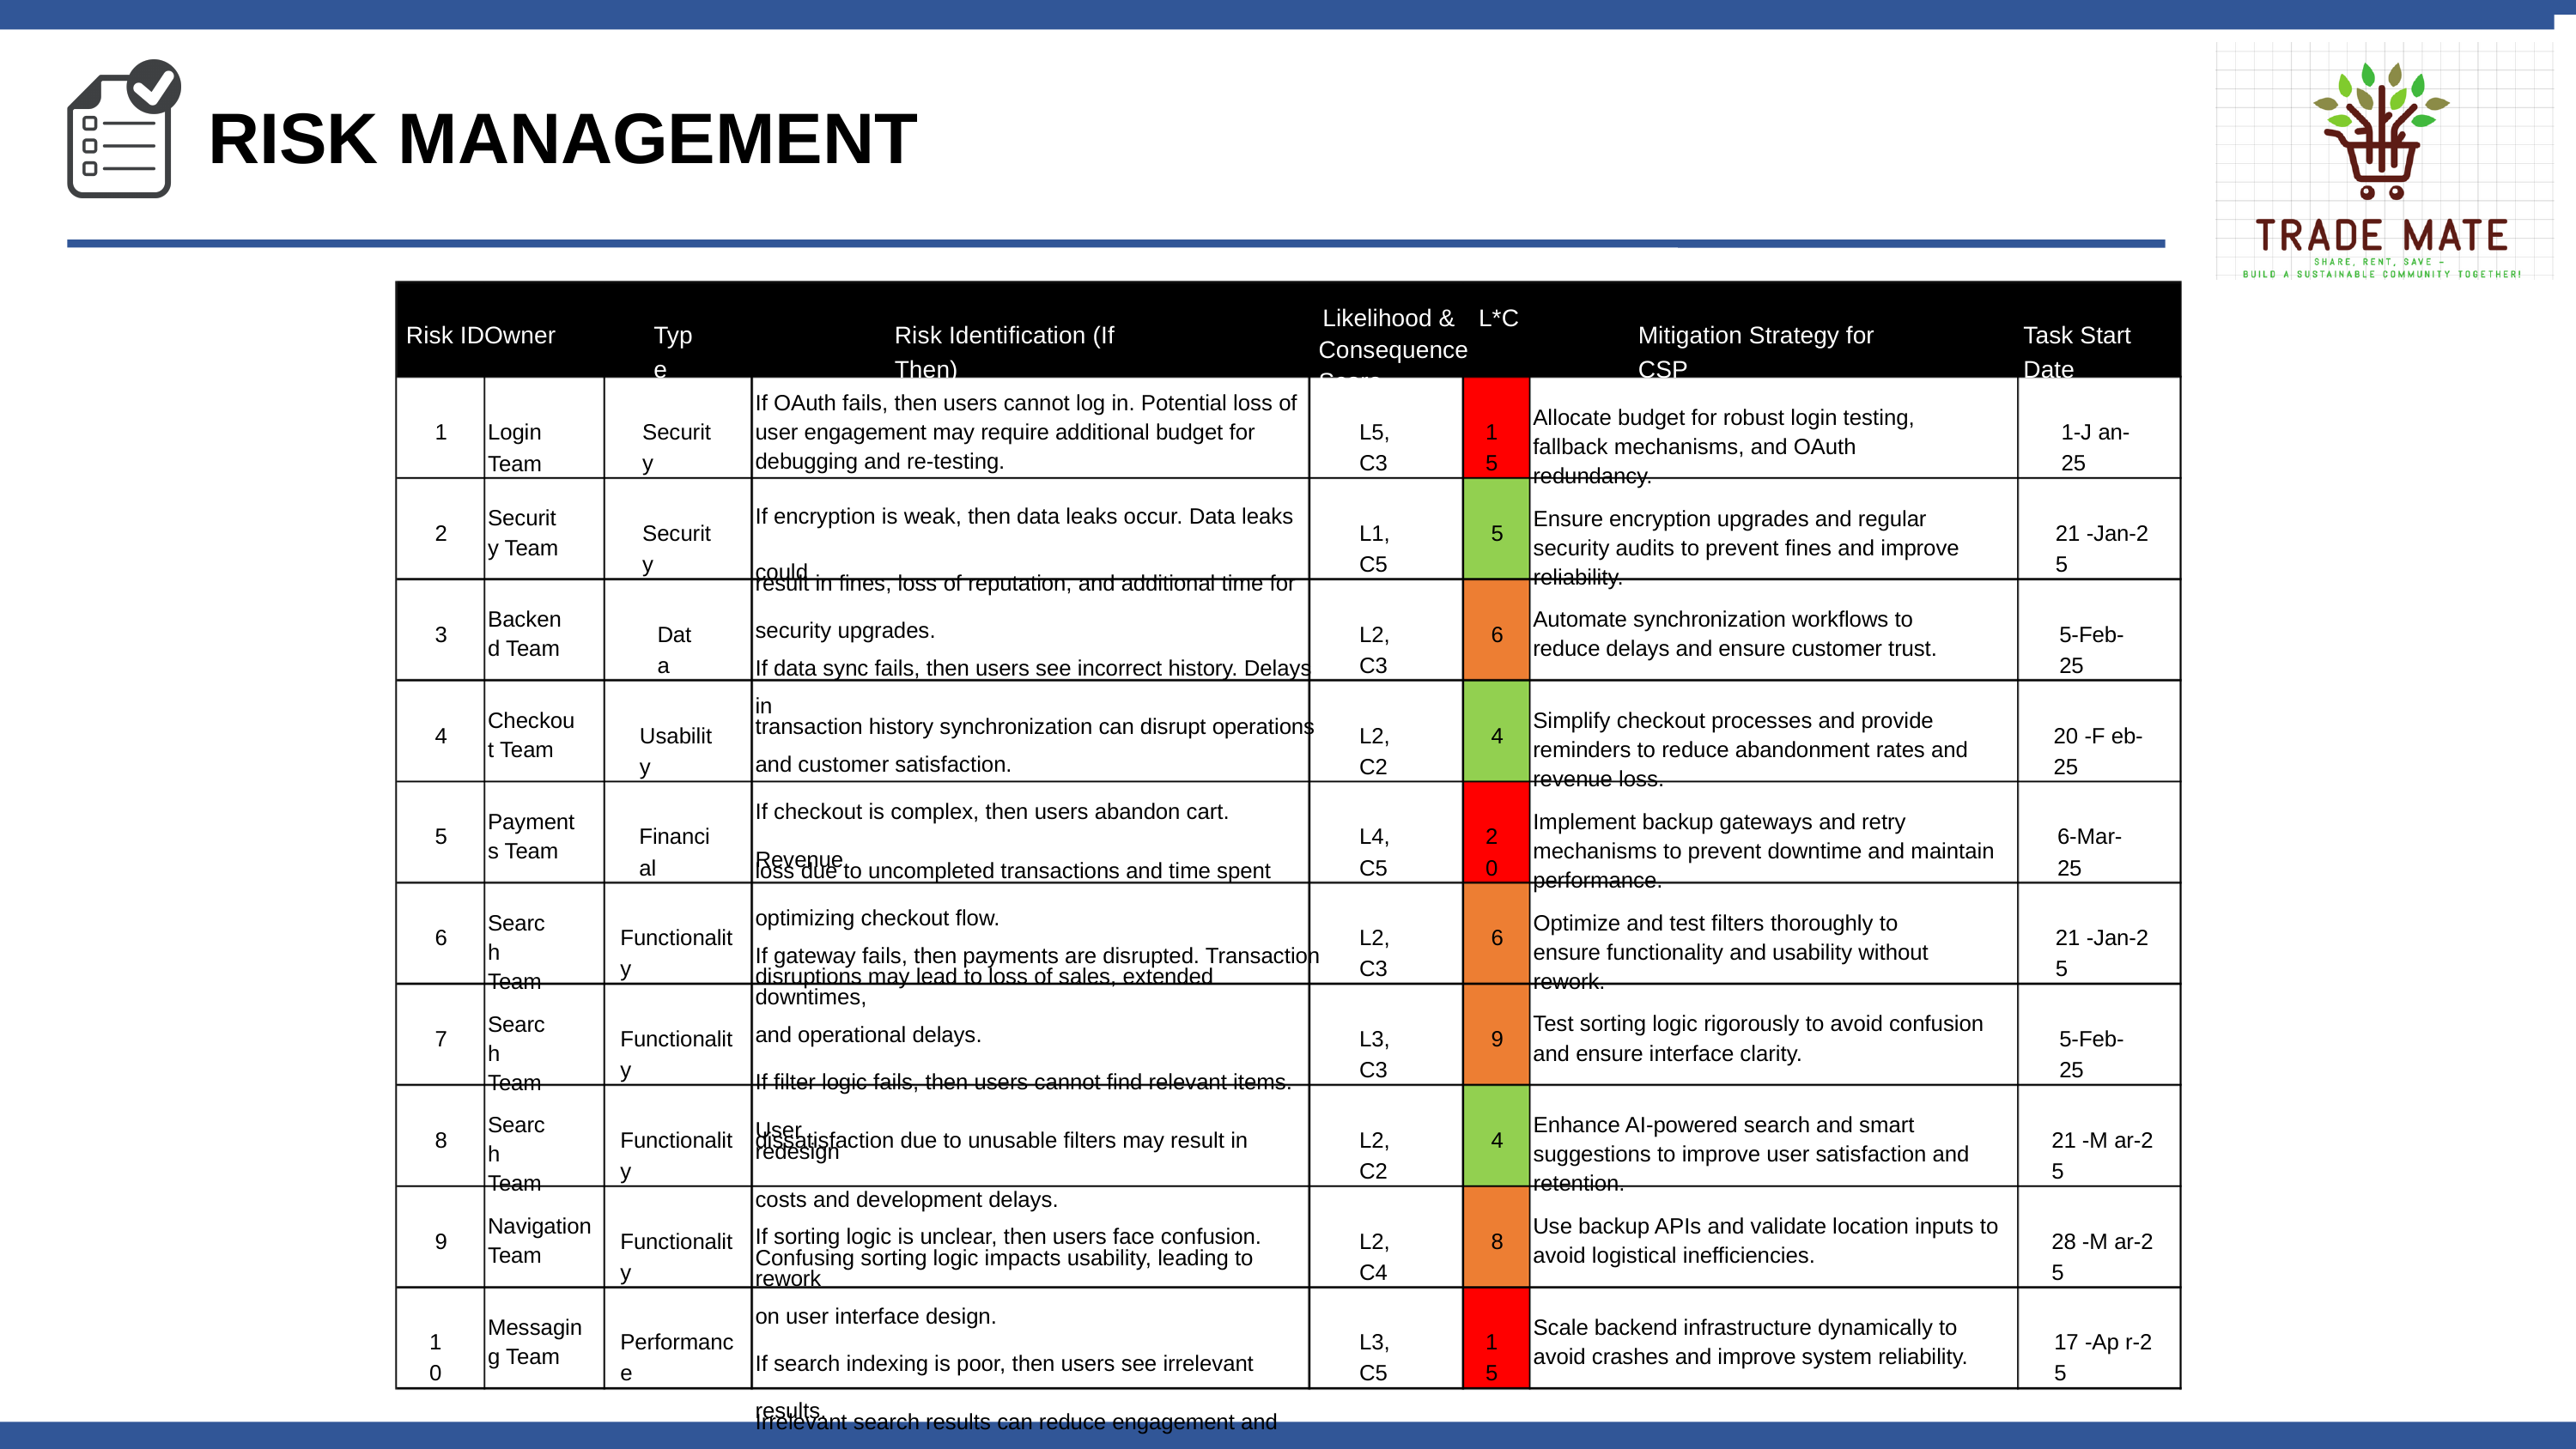

RISK MANAGEMENT

Likelihood &
L*C
Risk IDOwner
Type
Risk Identification (If Then)
Mitigation Strategy for CSP
Task Start Date
Consequence Score
If OAuth fails, then users cannot log in. Potential loss of user engagement may require additional budget for debugging and re-testing.
If encryption is weak, then data leaks occur. Data leaks could
result in fines, loss of reputation, and additional time for
security upgrades.
If data sync fails, then users see incorrect history. Delays in
transaction history synchronization can disrupt operations
and customer satisfaction.
If checkout is complex, then users abandon cart. Revenue
loss due to uncompleted transactions and time spent
optimizing checkout flow.
If gateway fails, then payments are disrupted. Transaction
disruptions may lead to loss of sales, extended downtimes,
and operational delays.
If filter logic fails, then users cannot find relevant items. User
dissatisfaction due to unusable filters may result in redesign
costs and development delays.
If sorting logic is unclear, then users face confusion.
Confusing sorting logic impacts usability, leading to rework
on user interface design.
If search indexing is poor, then users see irrelevant results.
Irrelevant search results can reduce engagement and
necessitate updates to the search
If APIs fail, then map features won't work. Incorrect
locations or delivery zones due to API failures could lead to
logistical issues and user frustration.
If chat backend crashes, then communication is disrupted.
Chat crashes can disrupt transactions, requiring scaling of
infrastructure and reconfiguration.
Allocate budget for robust login testing, fallback mechanisms, and OAuth redundancy.
1
Security
L5, C3
15
1-J an-25
Login Team
Security Team
Ensure encryption upgrades and regular security audits to prevent fines and improve reliability.
2
Security
L1, C5
5
21 -Jan-2 5
Backend Team
Automate synchronization workflows to reduce delays and ensure customer trust.
3
Data
L2, C3
6
5-Feb-25
Checkout Team
Simplify checkout processes and provide reminders to reduce abandonment rates and revenue loss.
4
Usability
L2, C2
4
20 -F eb-25
Payments Team
Implement backup gateways and retry mechanisms to prevent downtime and maintain performance.
5
Financial
L4, C5
20
6-Mar-25
Search Team
Optimize and test filters thoroughly to ensure functionality and usability without rework.
6
Functionality
L2, C3
6
21 -Jan-2 5
Search Team
Test sorting logic rigorously to avoid confusion and ensure interface clarity.
7
Functionality
L3, C3
9
5-Feb-25
Search Team
Enhance AI-powered search and smart suggestions to improve user satisfaction and retention.
8
Functionality
L2, C2
4
21 -M ar-2 5
Navigation Team
Use backup APIs and validate location inputs to avoid logistical inefficiencies.
9
Functionality
L2, C4
8
28 -M ar-2 5
Messaging Team
Scale backend infrastructure dynamically to avoid crashes and improve system reliability.
10
Performance
L3, C5
15
17 -Ap r-2 5